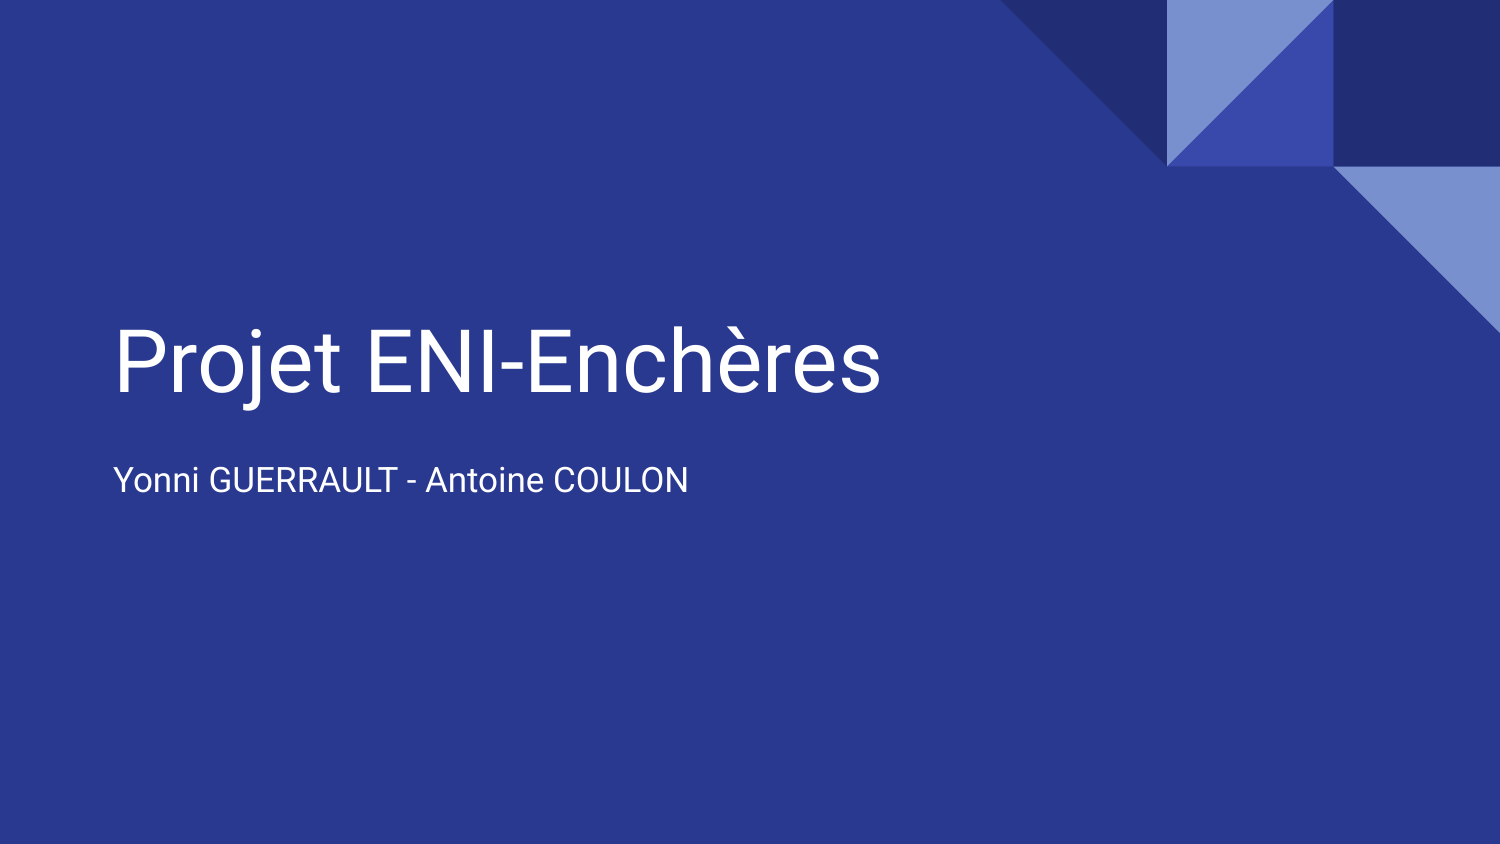

# Projet ENI-Enchères
Yonni GUERRAULT - Antoine COULON